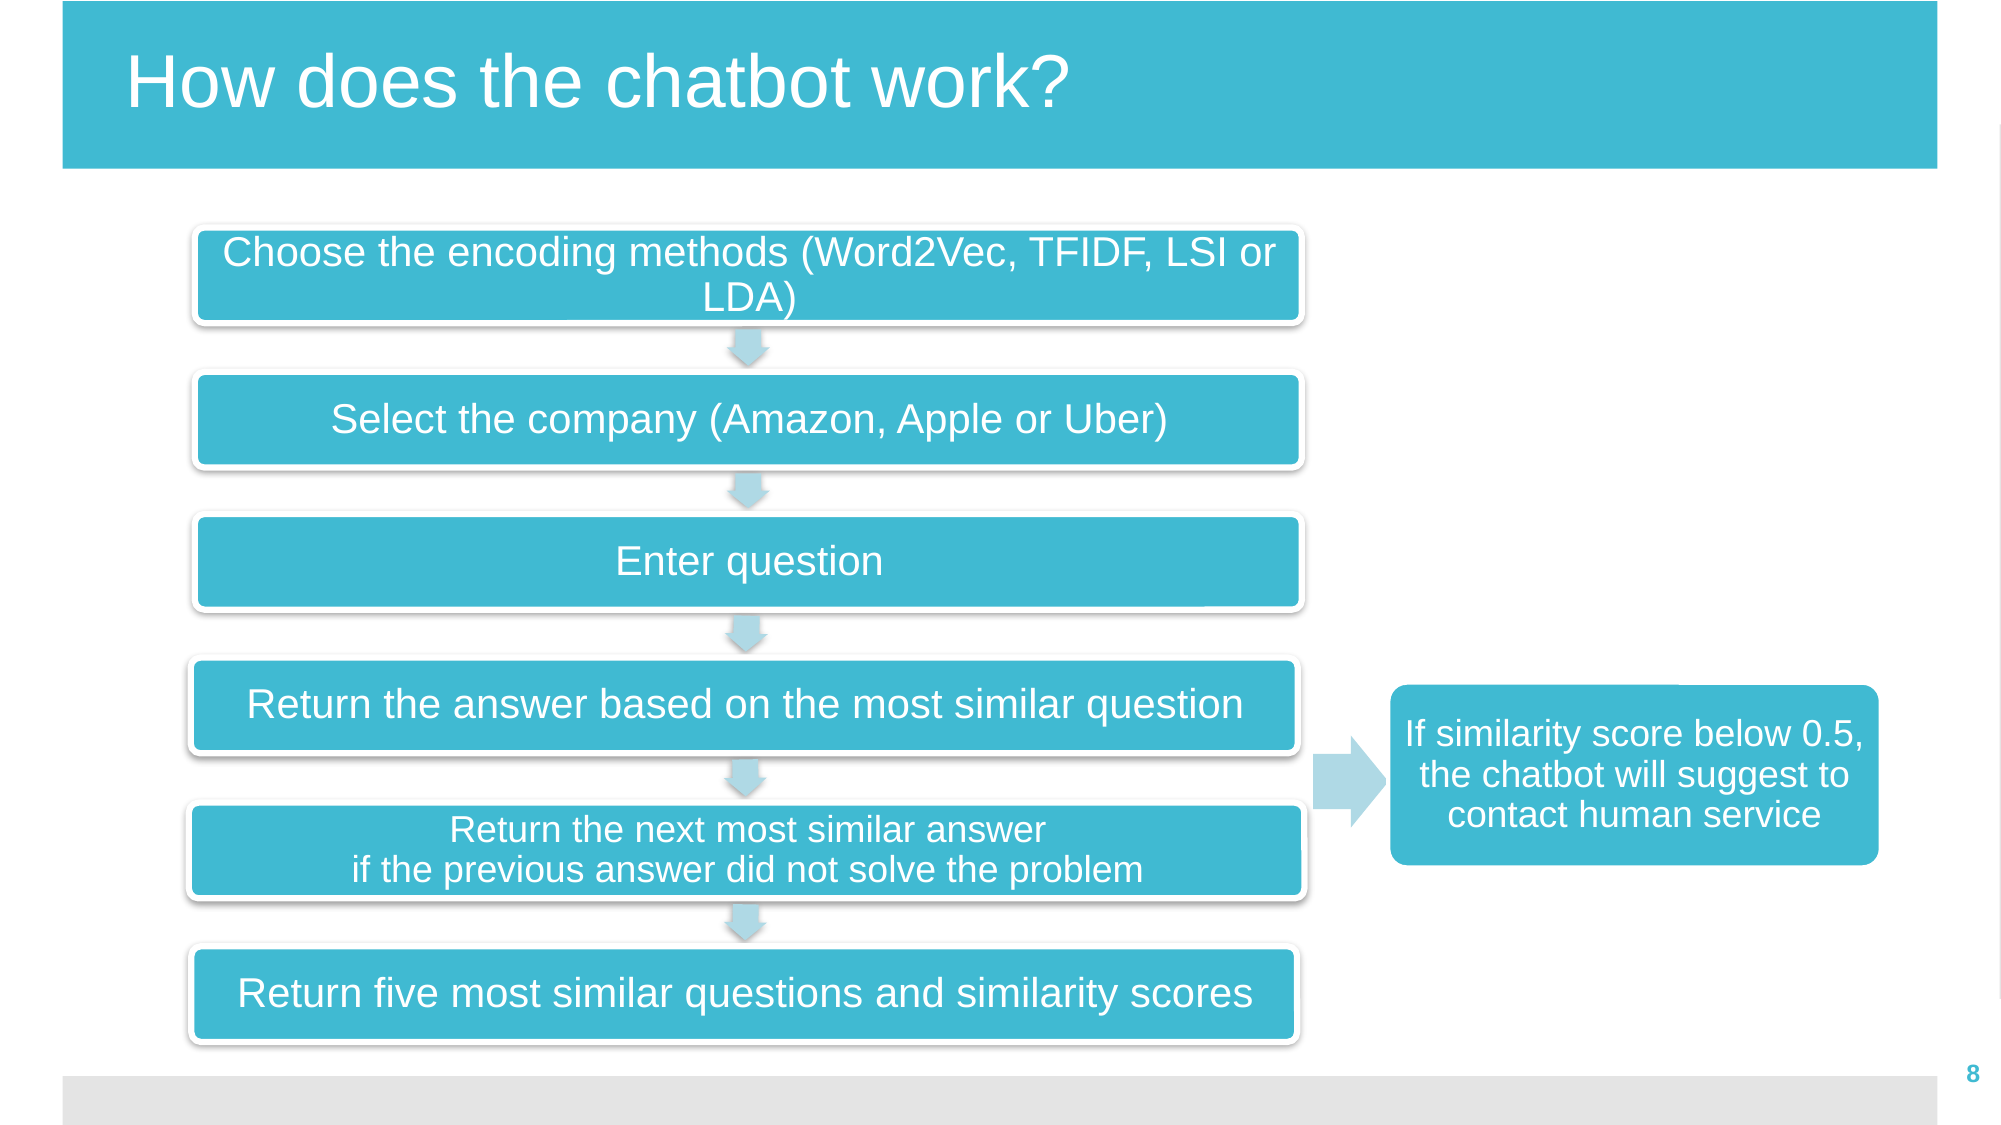

# How does the chatbot work?

Choose the encoding methods (Word2Vec, TFIDF, LSI or LDA)

Select the company (Amazon, Apple or Uber)

Enter question

Return the answer based on the most similar question

Return the next most similar answer
if the previous answer did not solve the problem

Return five most similar questions and similarity scores

If similarity score below 0.5, the chatbot will suggest to contact human service

8